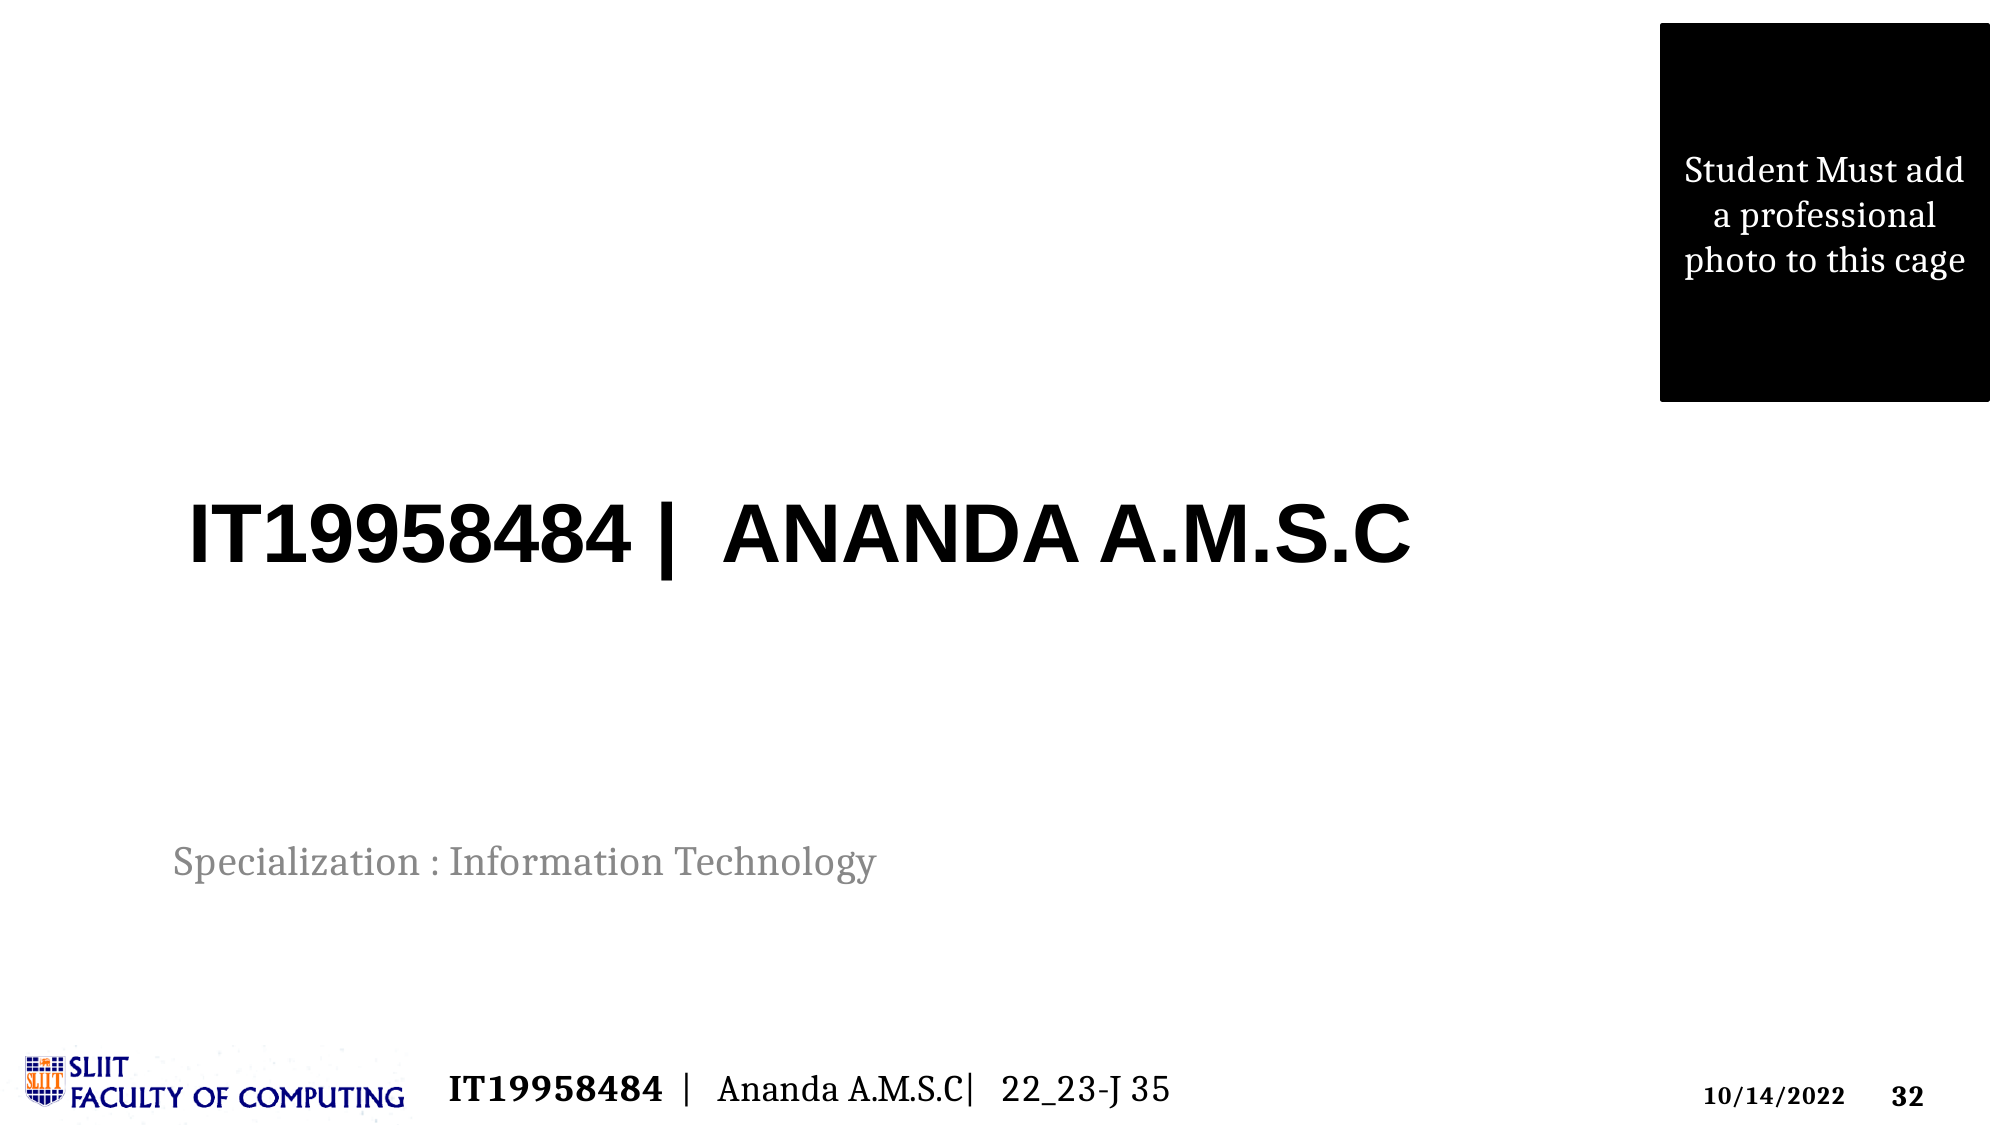

# IT19958484 |  ANANDA A.M.S.C
Specialization : Information Technology

IT19958484  |   Ananda A.M.S.C|   22_23-J 35